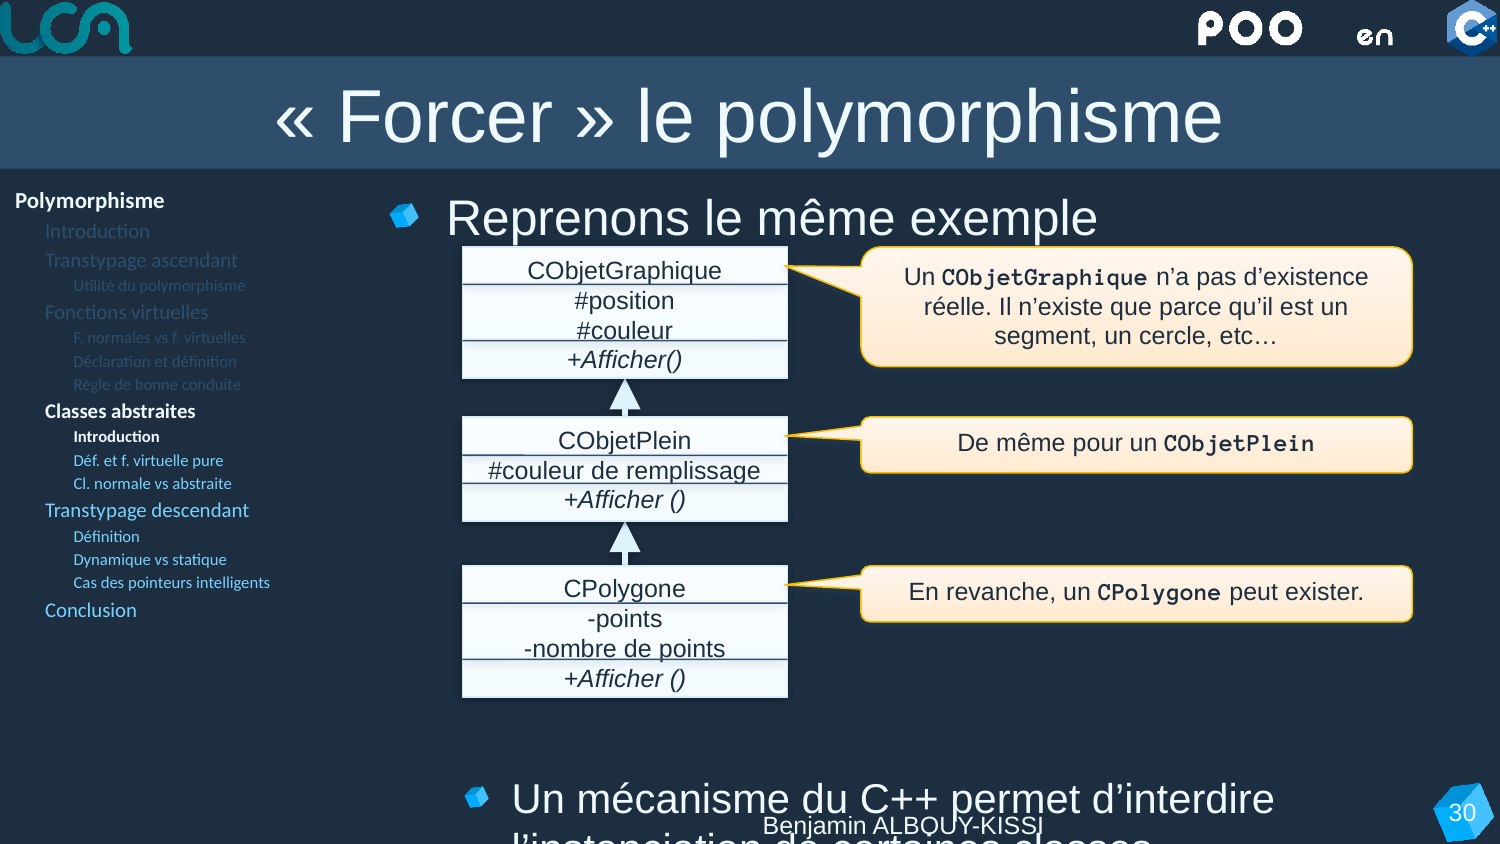

# « Forcer » le polymorphisme
Polymorphisme
Introduction
Transtypage ascendant
Utilité du polymorphisme
Fonctions virtuelles
F. normales vs f. virtuelles
Déclaration et définition
Règle de bonne conduite
Classes abstraites
Introduction
Déf. et f. virtuelle pure
Cl. normale vs abstraite
Transtypage descendant
Définition
Dynamique vs statique
Cas des pointeurs intelligents
Conclusion

Reprenons le même exemple

Un mécanisme du C++ permet d’interdire l’instanciation de certaines classes
CObjetGraphique
#position
#couleur
+Afficher()

CObjetPlein
#couleur de remplissage
+Afficher ()

CPolygone
-points
-nombre de points
+Afficher ()

Un CObjetGraphique n’a pas d’existence réelle. Il n’existe que parce qu’il est un segment, un cercle, etc…
De même pour un CObjetPlein
En revanche, un CPolygone peut exister.
30
Benjamin ALBOUY-KISSI